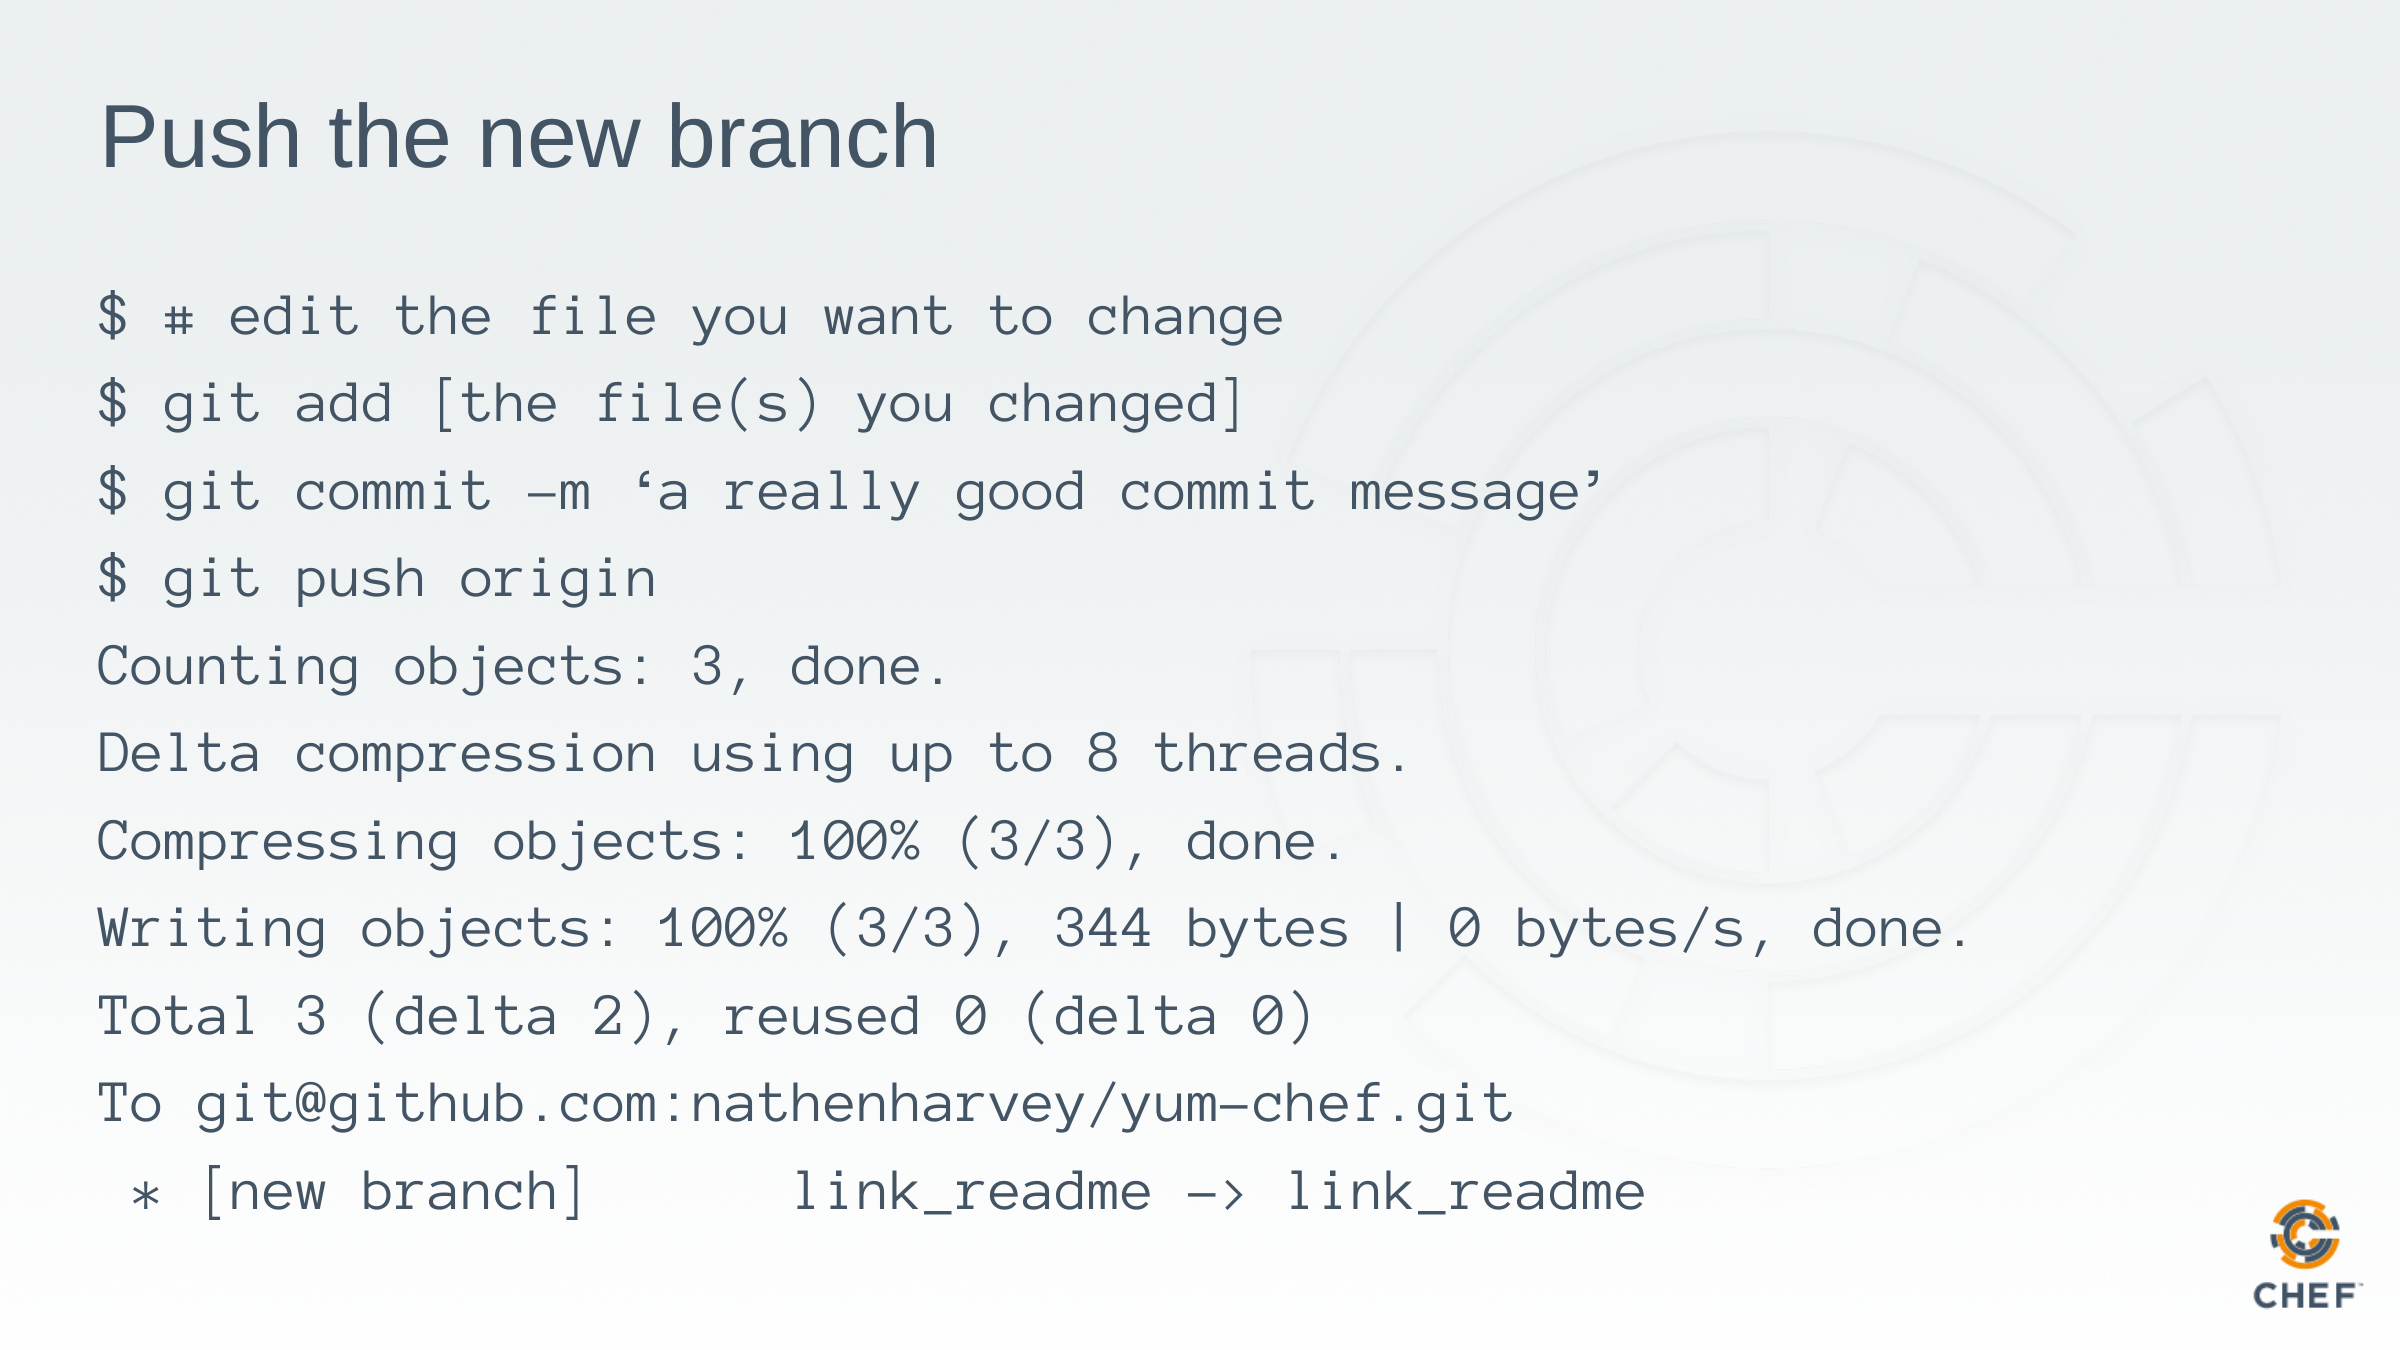

# Push the new branch
$ # edit the file you want to change
$ git add [the file(s) you changed]
$ git commit –m ‘a really good commit message’
$ git push origin
Counting objects: 3, done.
Delta compression using up to 8 threads.
Compressing objects: 100% (3/3), done.
Writing objects: 100% (3/3), 344 bytes | 0 bytes/s, done.
Total 3 (delta 2), reused 0 (delta 0)
To git@github.com:nathenharvey/yum-chef.git
 * [new branch]      link_readme -> link_readme